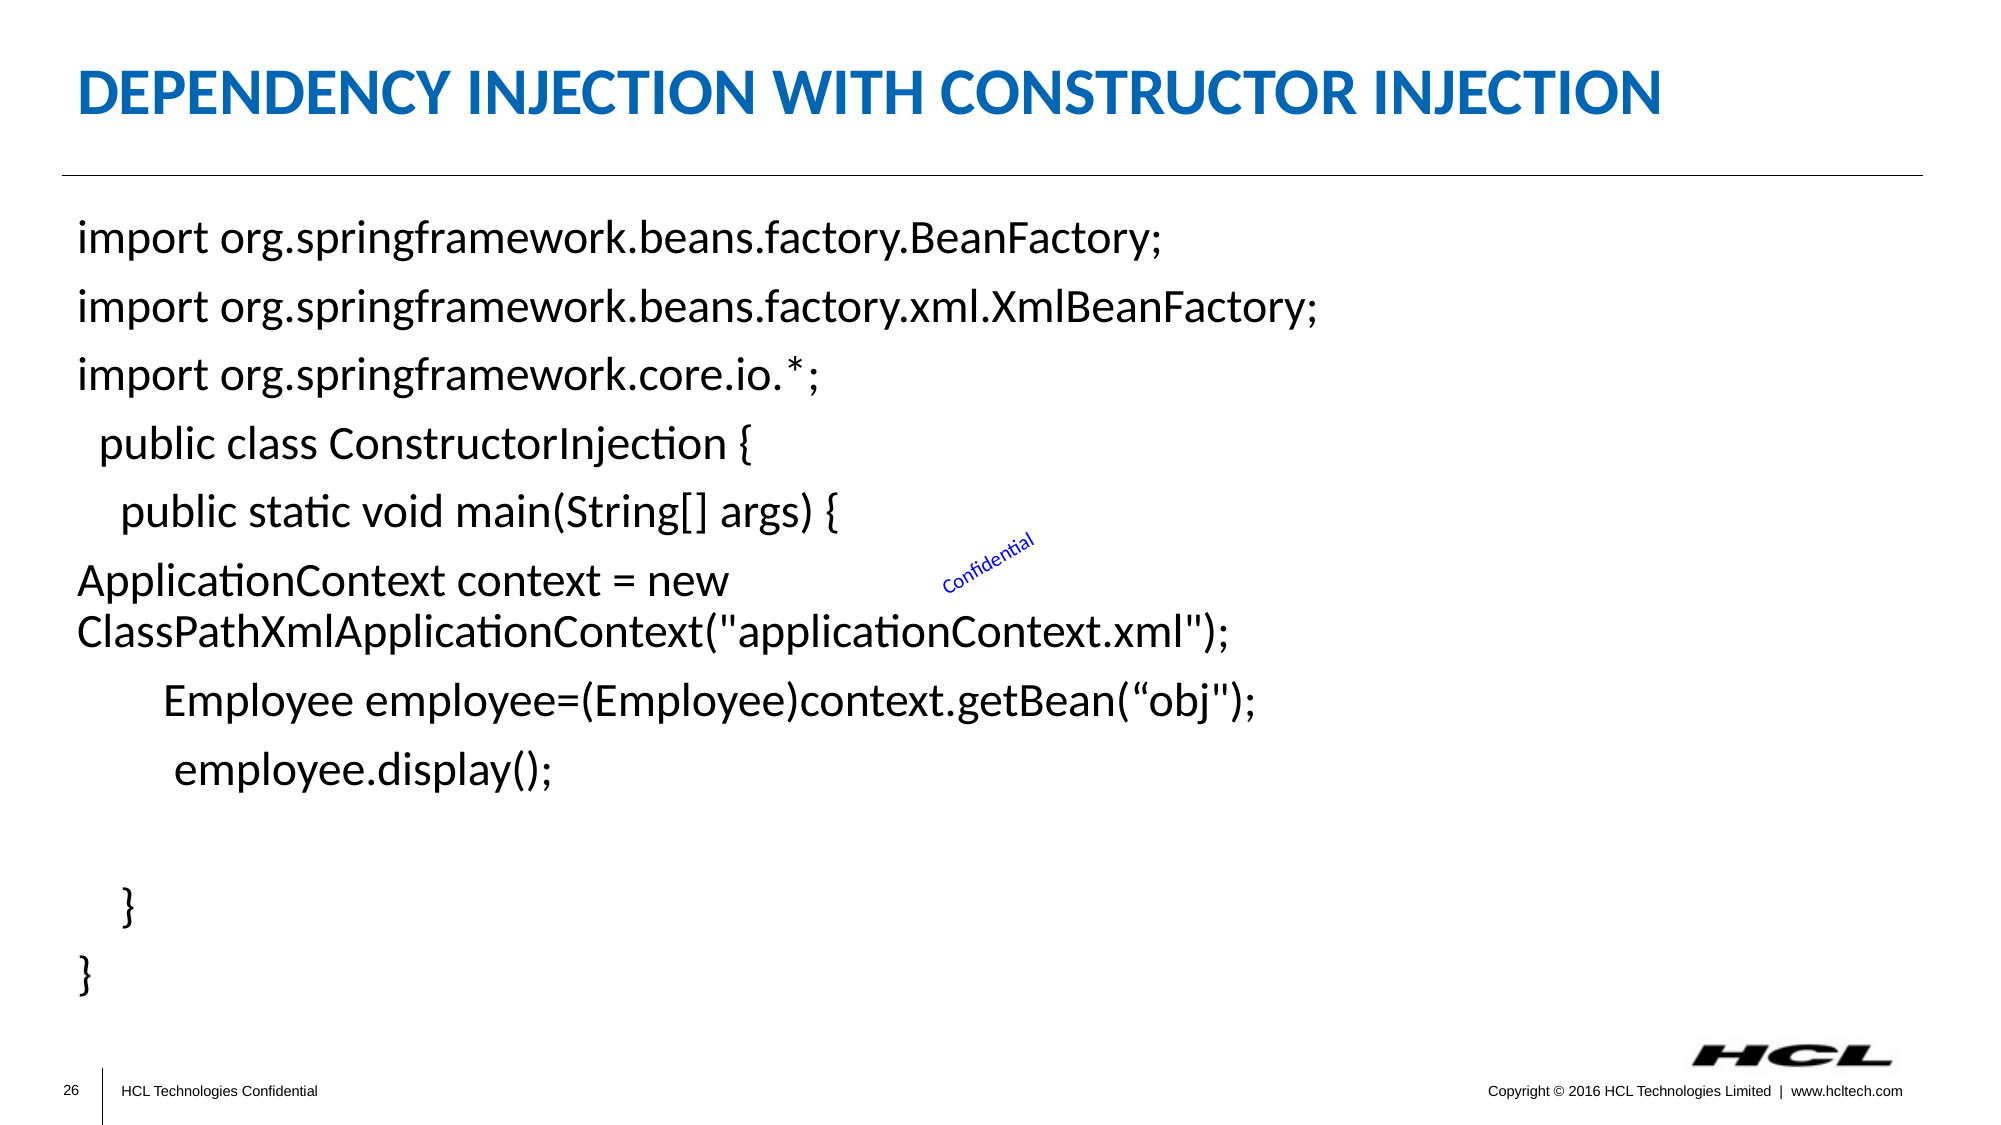

# Dependency injection with constructor injection
import org.springframework.beans.factory.BeanFactory;
import org.springframework.beans.factory.xml.XmlBeanFactory;
import org.springframework.core.io.*;
  public class ConstructorInjection {
    public static void main(String[] args) {
ApplicationContext context = new ClassPathXmlApplicationContext("applicationContext.xml");
        Employee employee=(Employee)context.getBean(“obj");
         employee.display();

    }
}